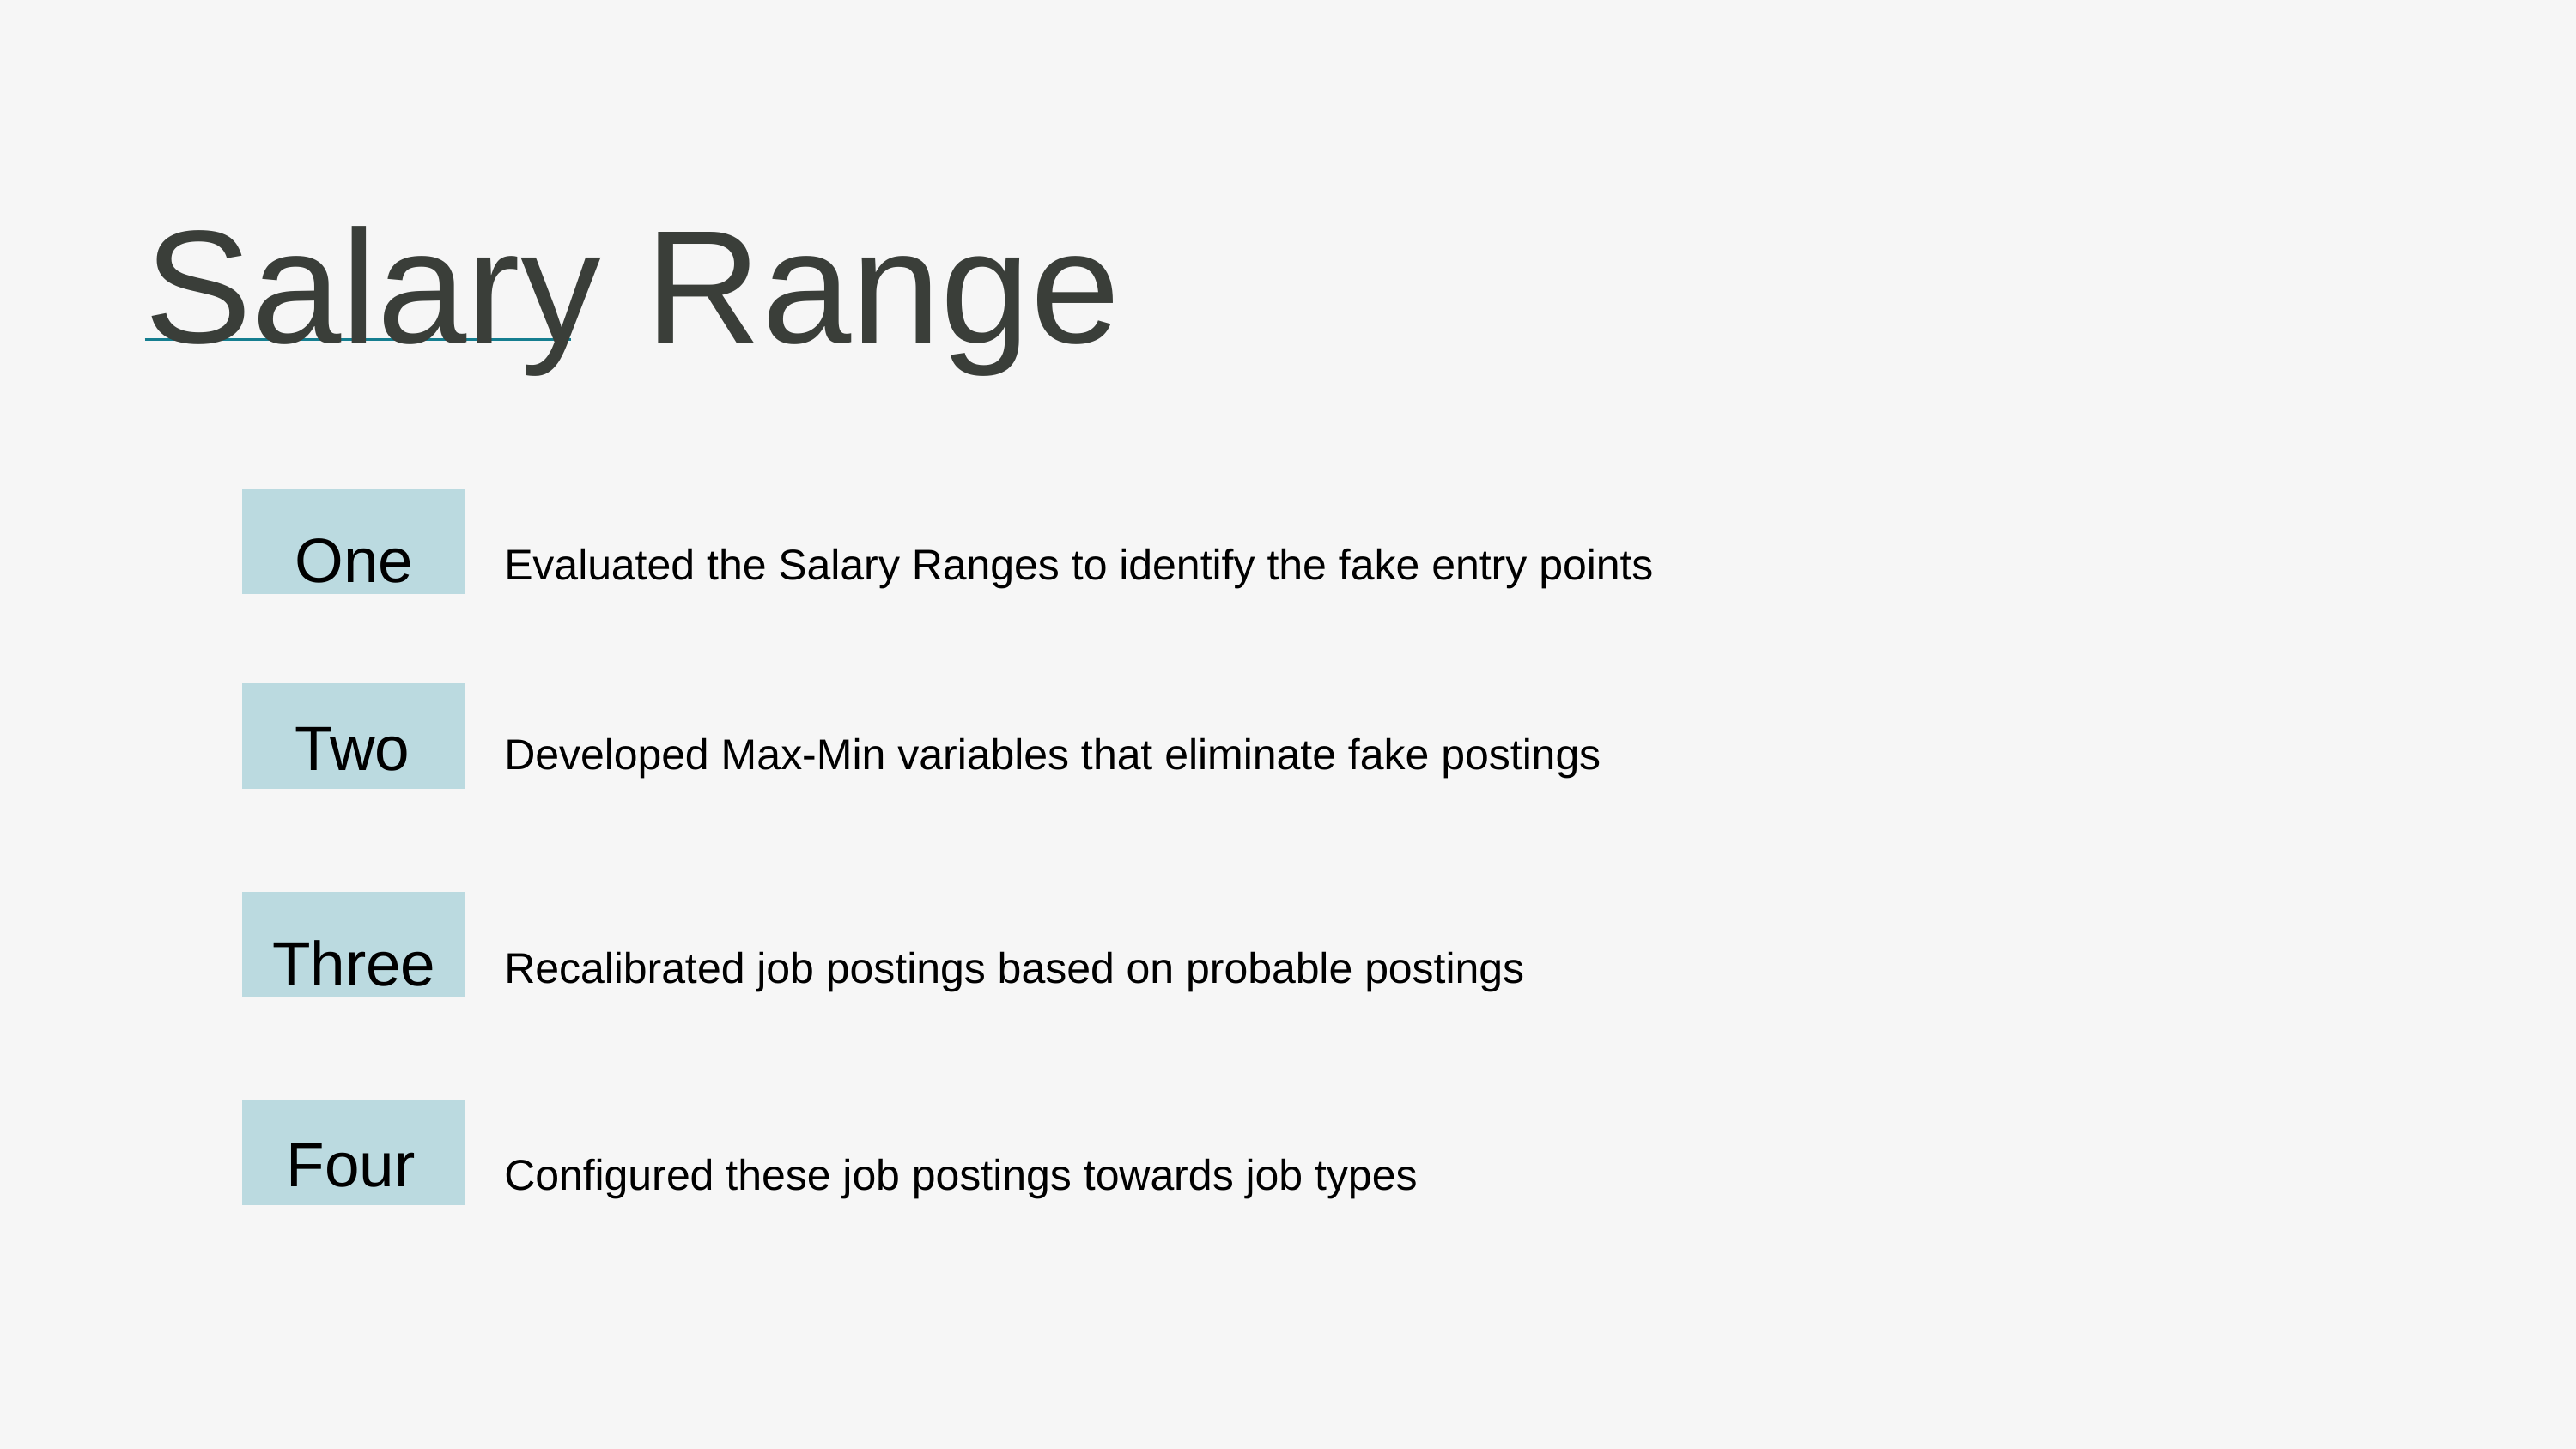

Salary Range

One
Evaluated the Salary Ranges to identify the fake entry points

Two
Developed Max-Min variables that eliminate fake postings

Three
Recalibrated job postings based on probable postings

Four
Configured these job postings towards job types